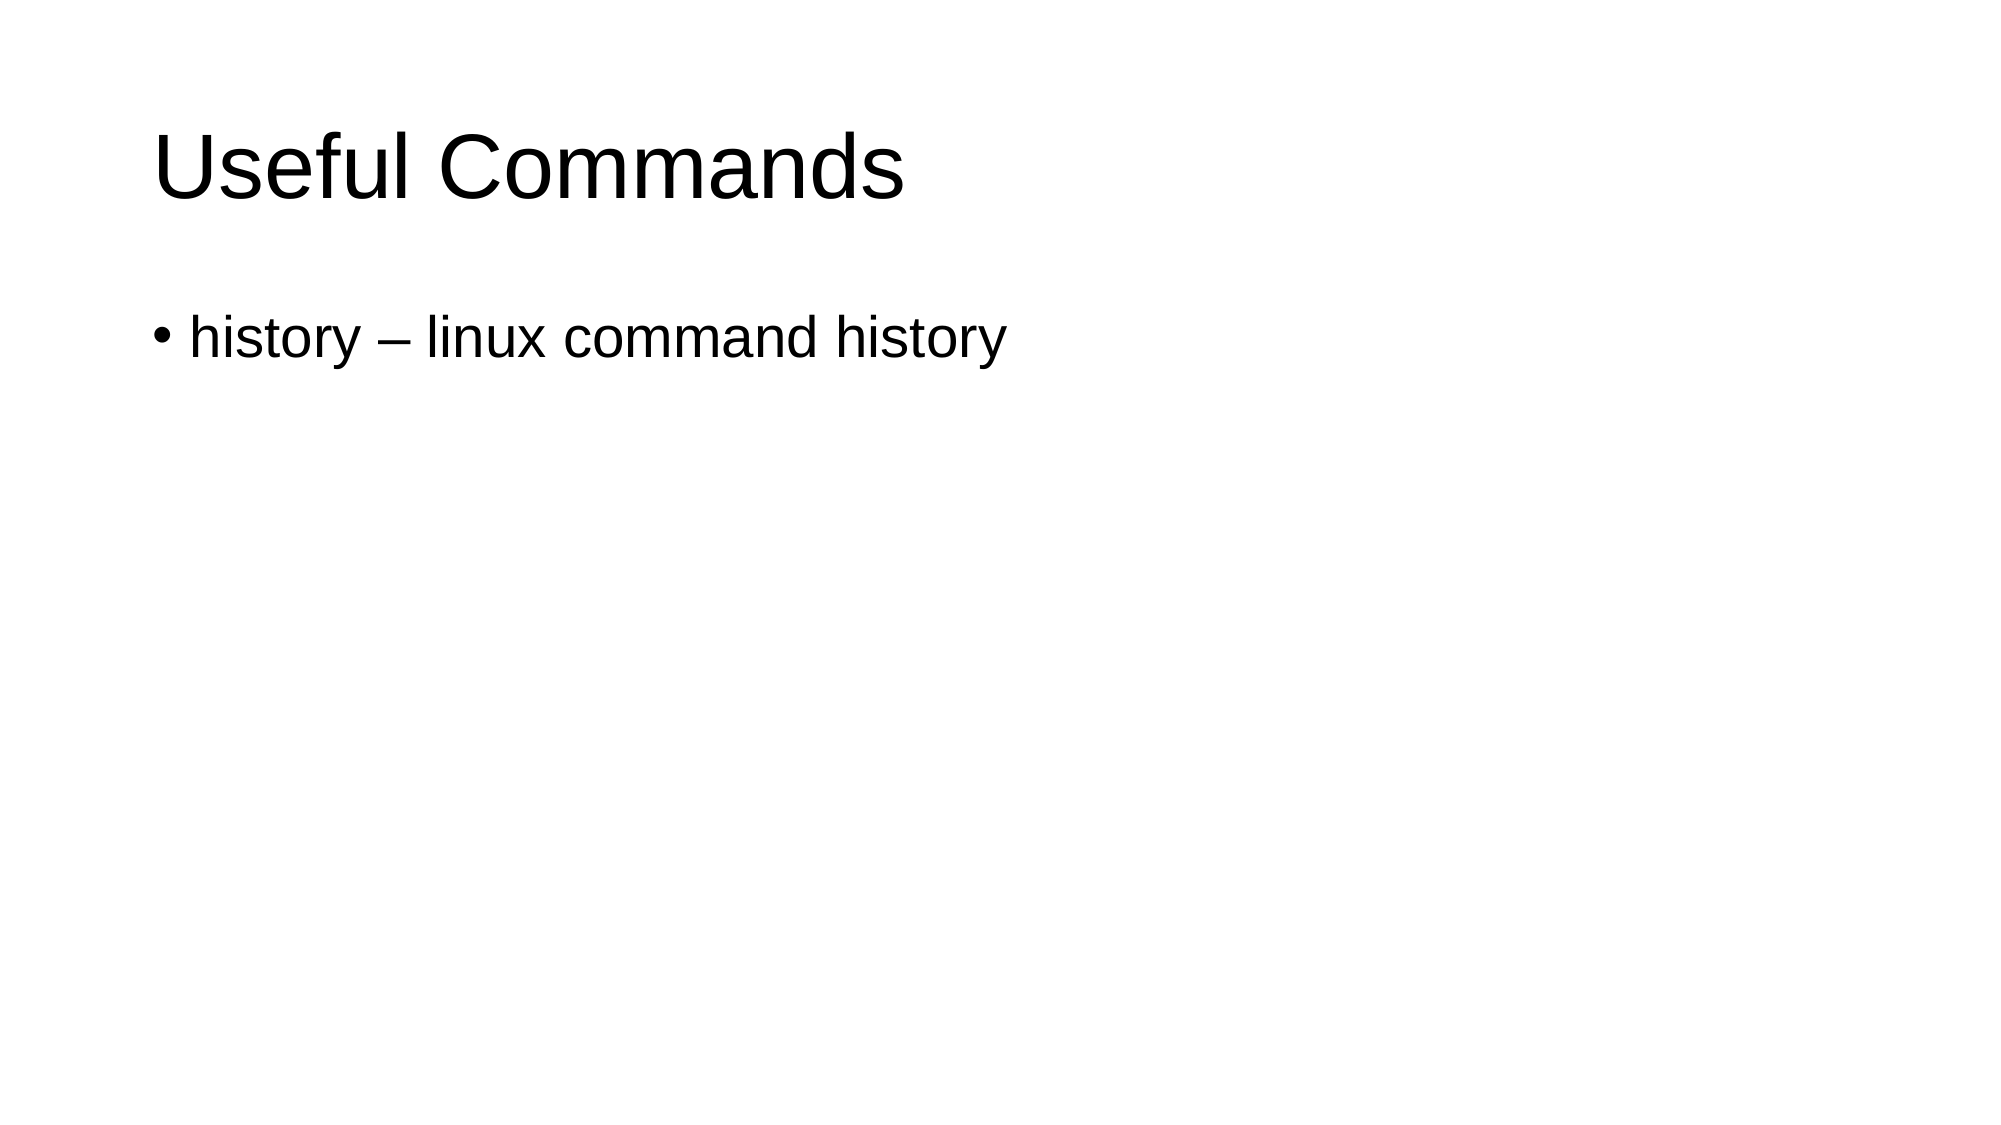

# Useful Commands
history – linux command history